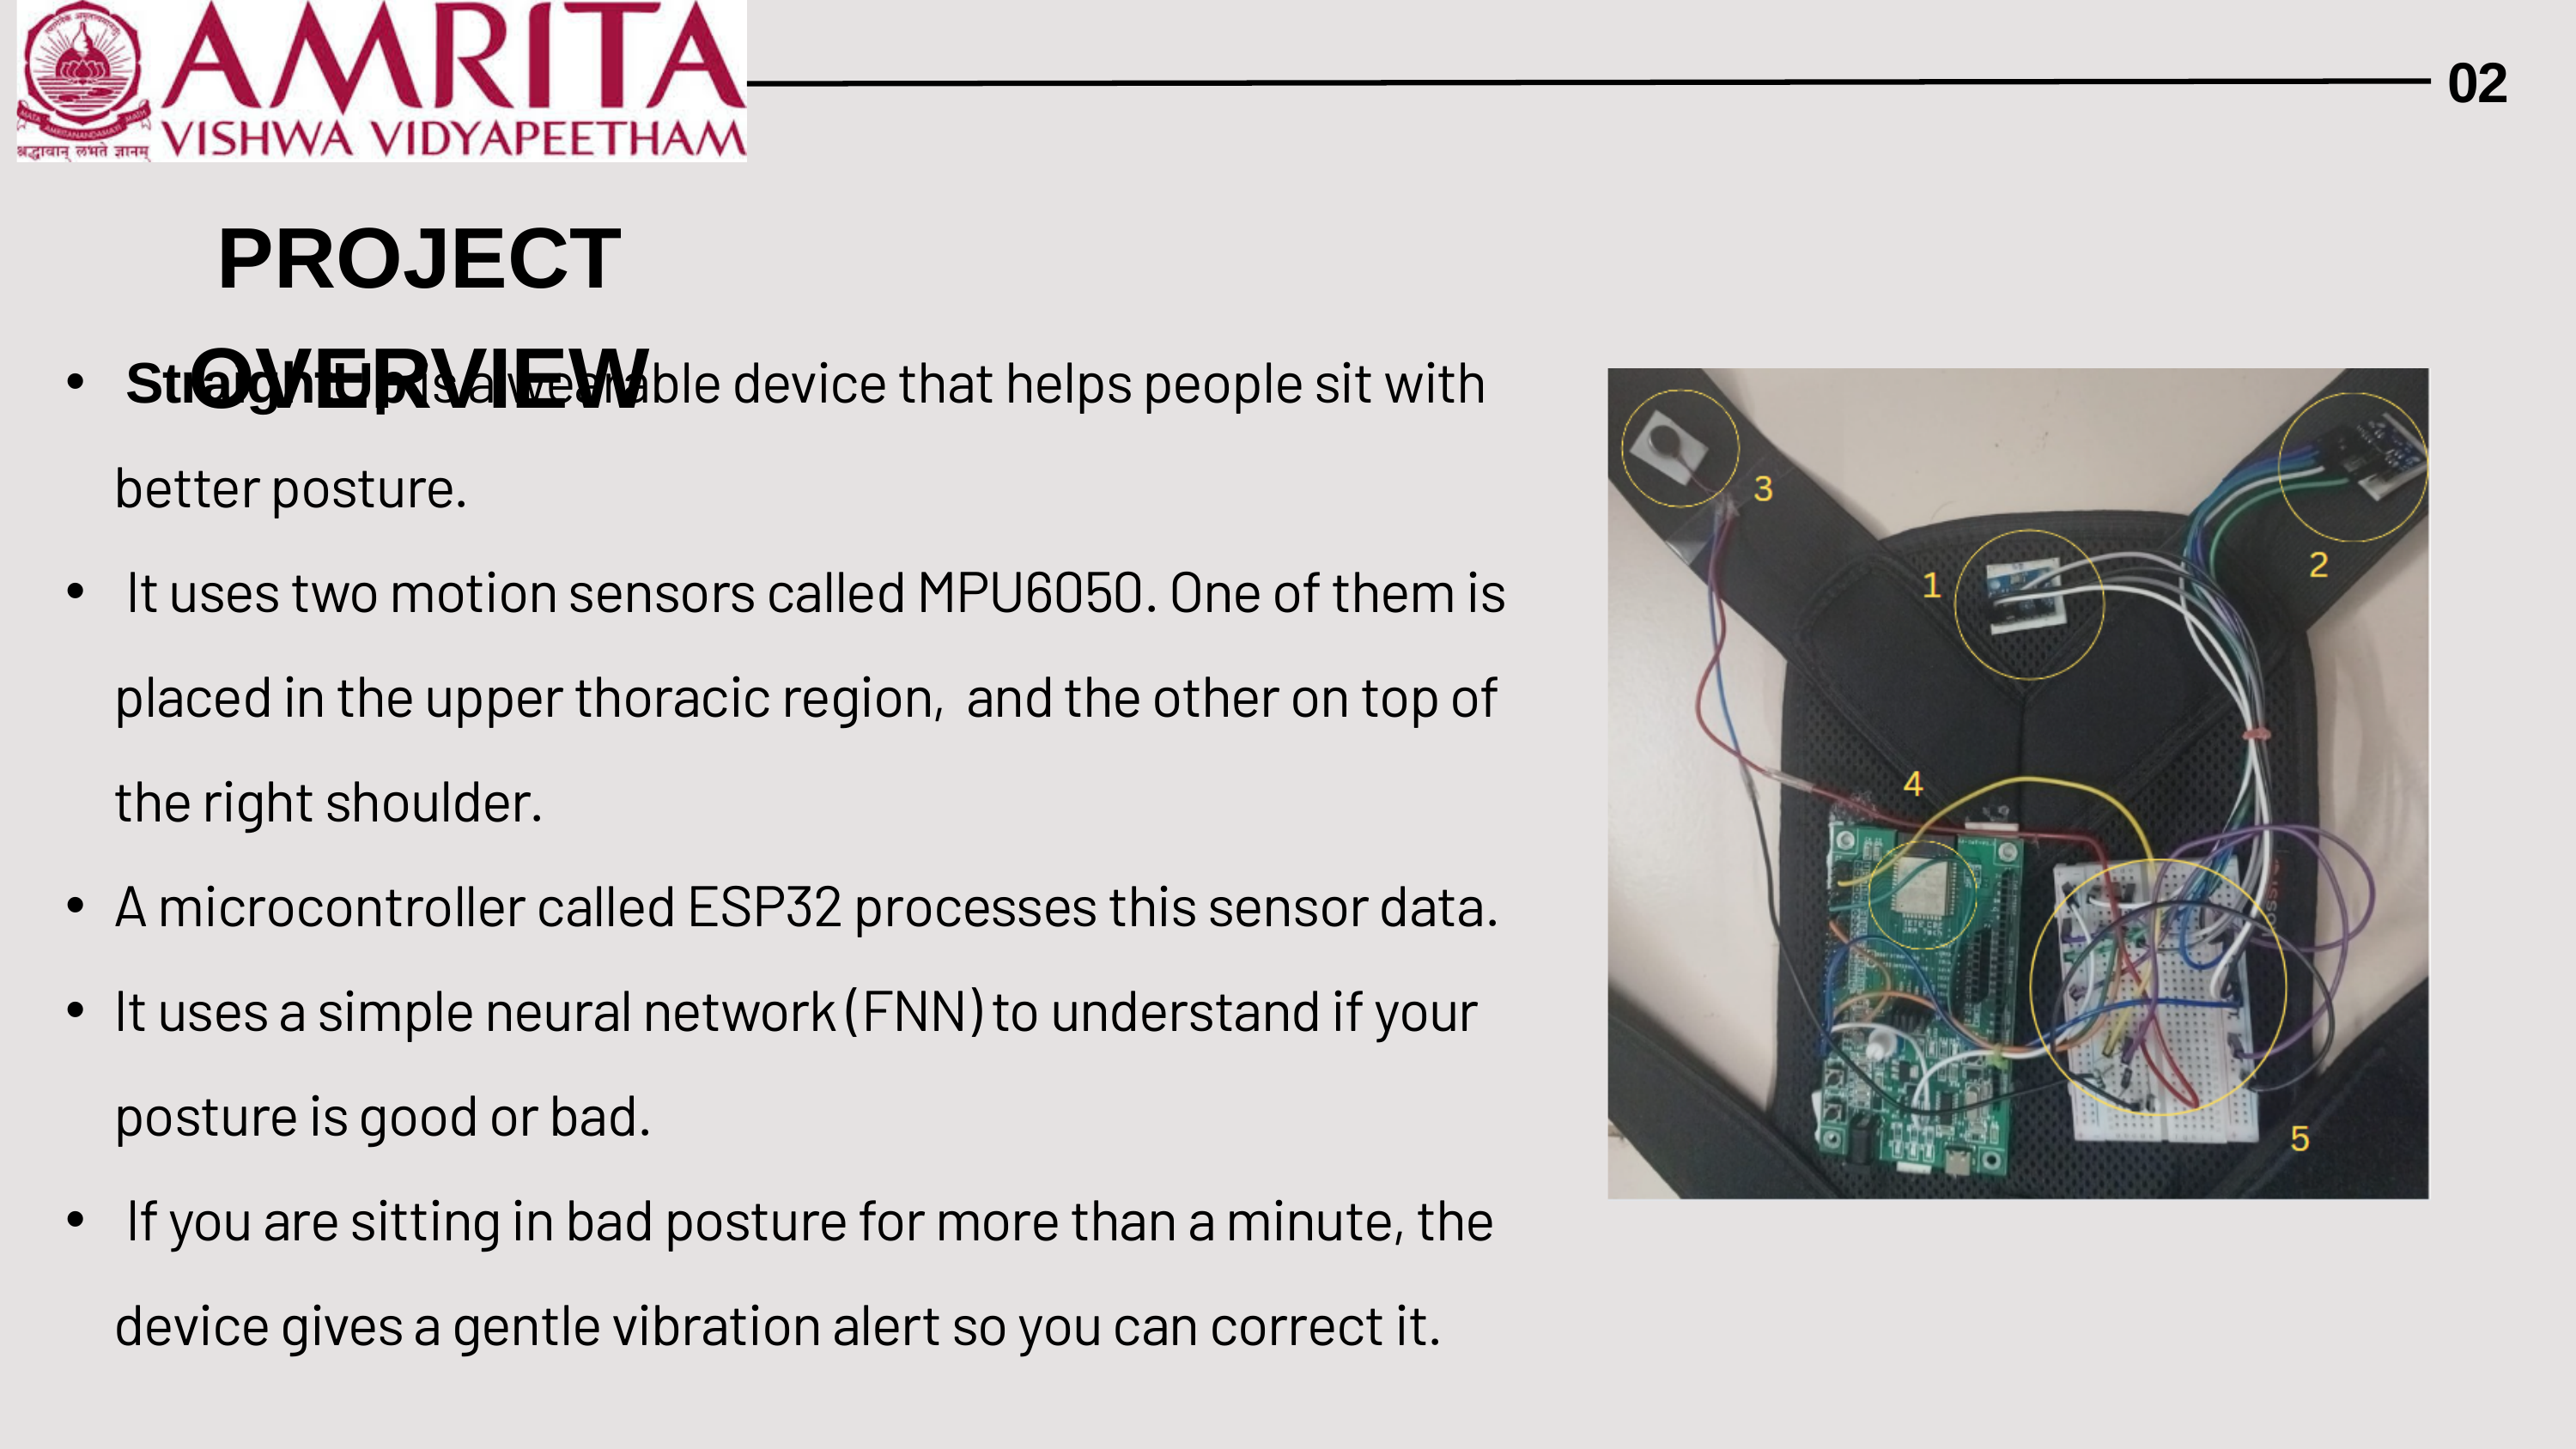

02

PROJECT OVERVIEW
 StraightUp is a wearable device that helps people sit with better posture.
 It uses two motion sensors called MPU6050. One of them is placed in the upper thoracic region,  and the other on top of the right shoulder.
A microcontroller called ESP32 processes this sensor data.
It uses a simple neural network (FNN) to understand if your posture is good or bad.
 If you are sitting in bad posture for more than a minute, the device gives a gentle vibration alert so you can correct it.